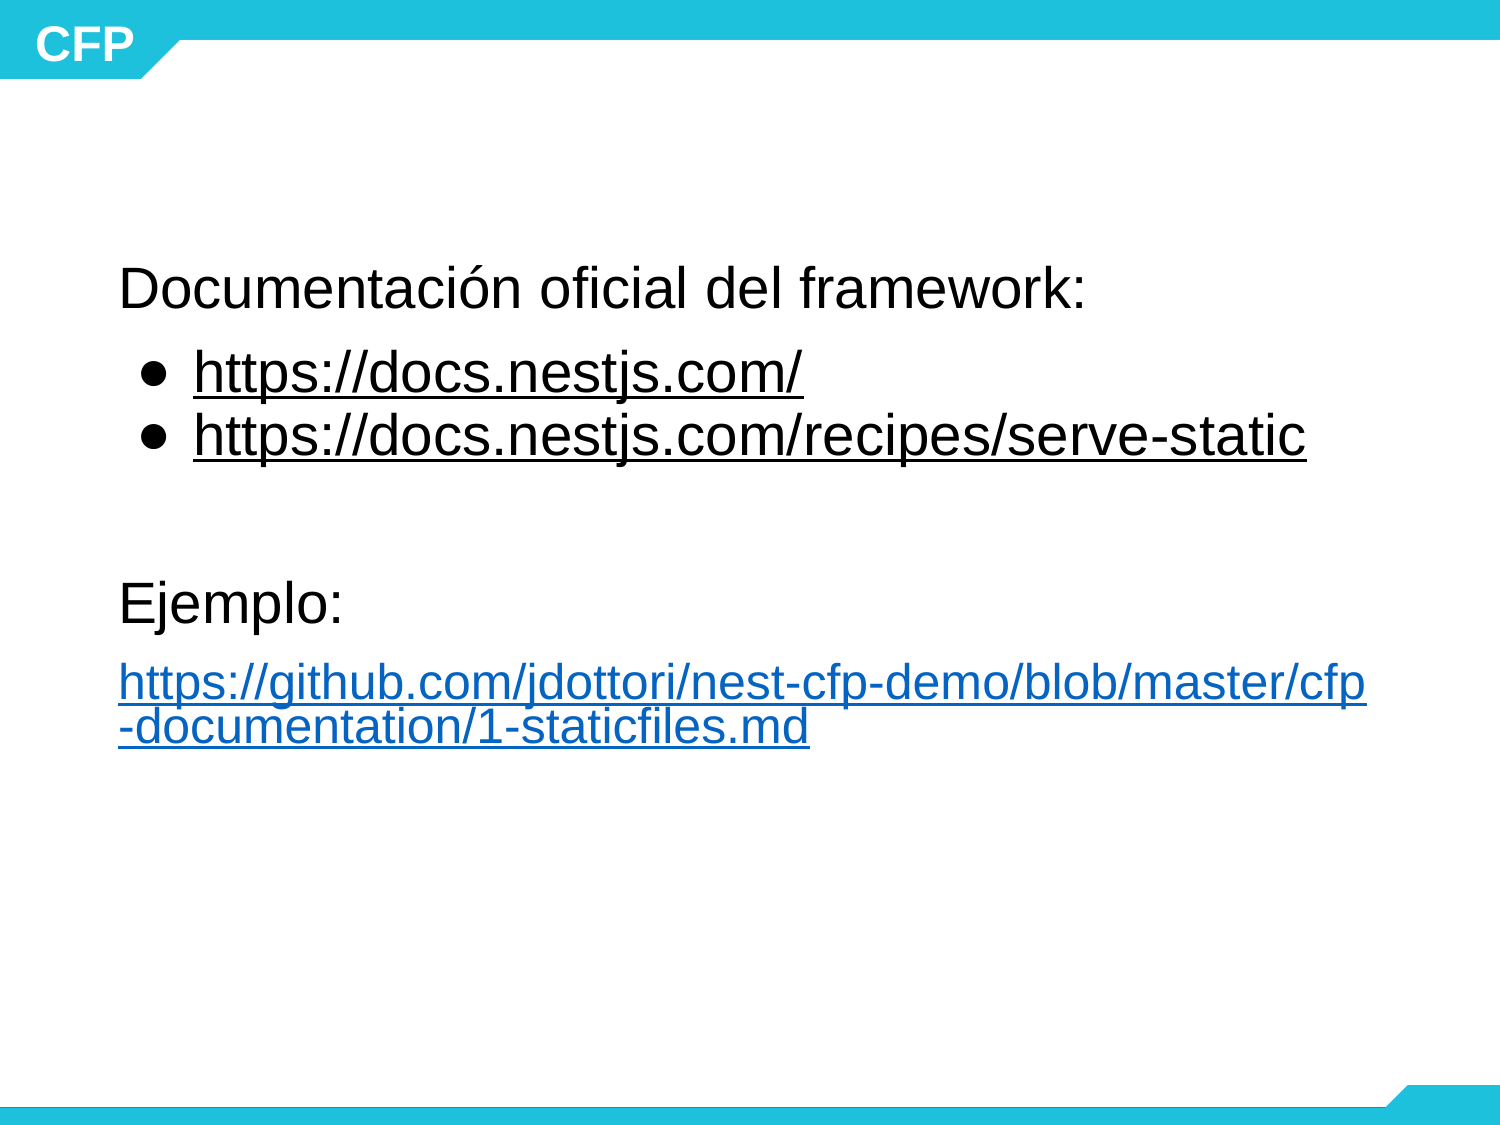

Documentación oficial del framework:
https://docs.nestjs.com/
https://docs.nestjs.com/recipes/serve-static

Ejemplo:
https://github.com/jdottori/nest-cfp-demo/blob/master/cfp-documentation/1-staticfiles.md